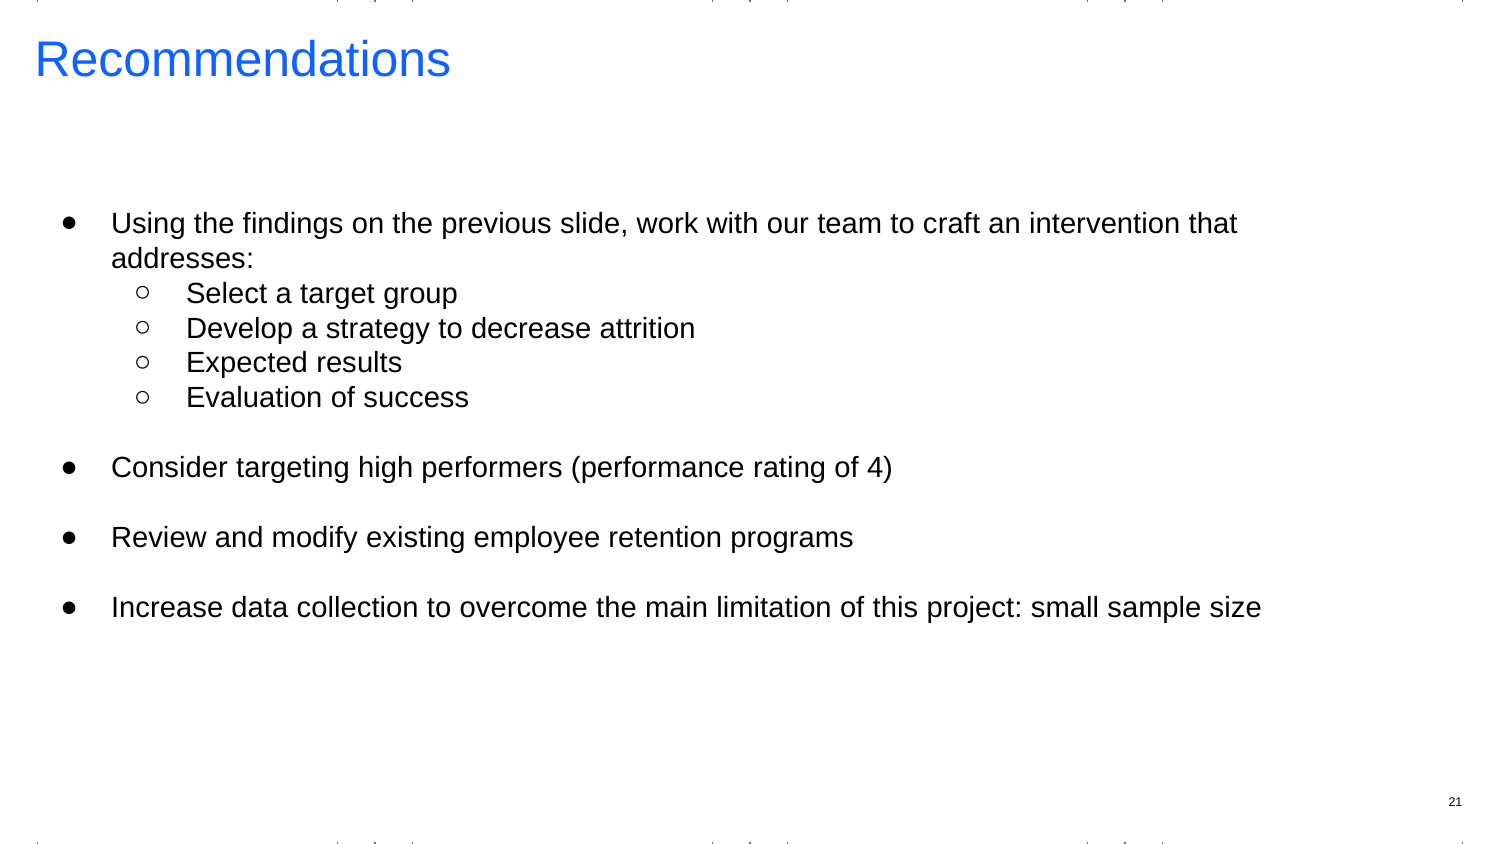

# Recommendations
Using the findings on the previous slide, work with our team to craft an intervention that addresses:
Select a target group
Develop a strategy to decrease attrition
Expected results
Evaluation of success

Consider targeting high performers (performance rating of 4)

Review and modify existing employee retention programs

Increase data collection to overcome the main limitation of this project: small sample size
21